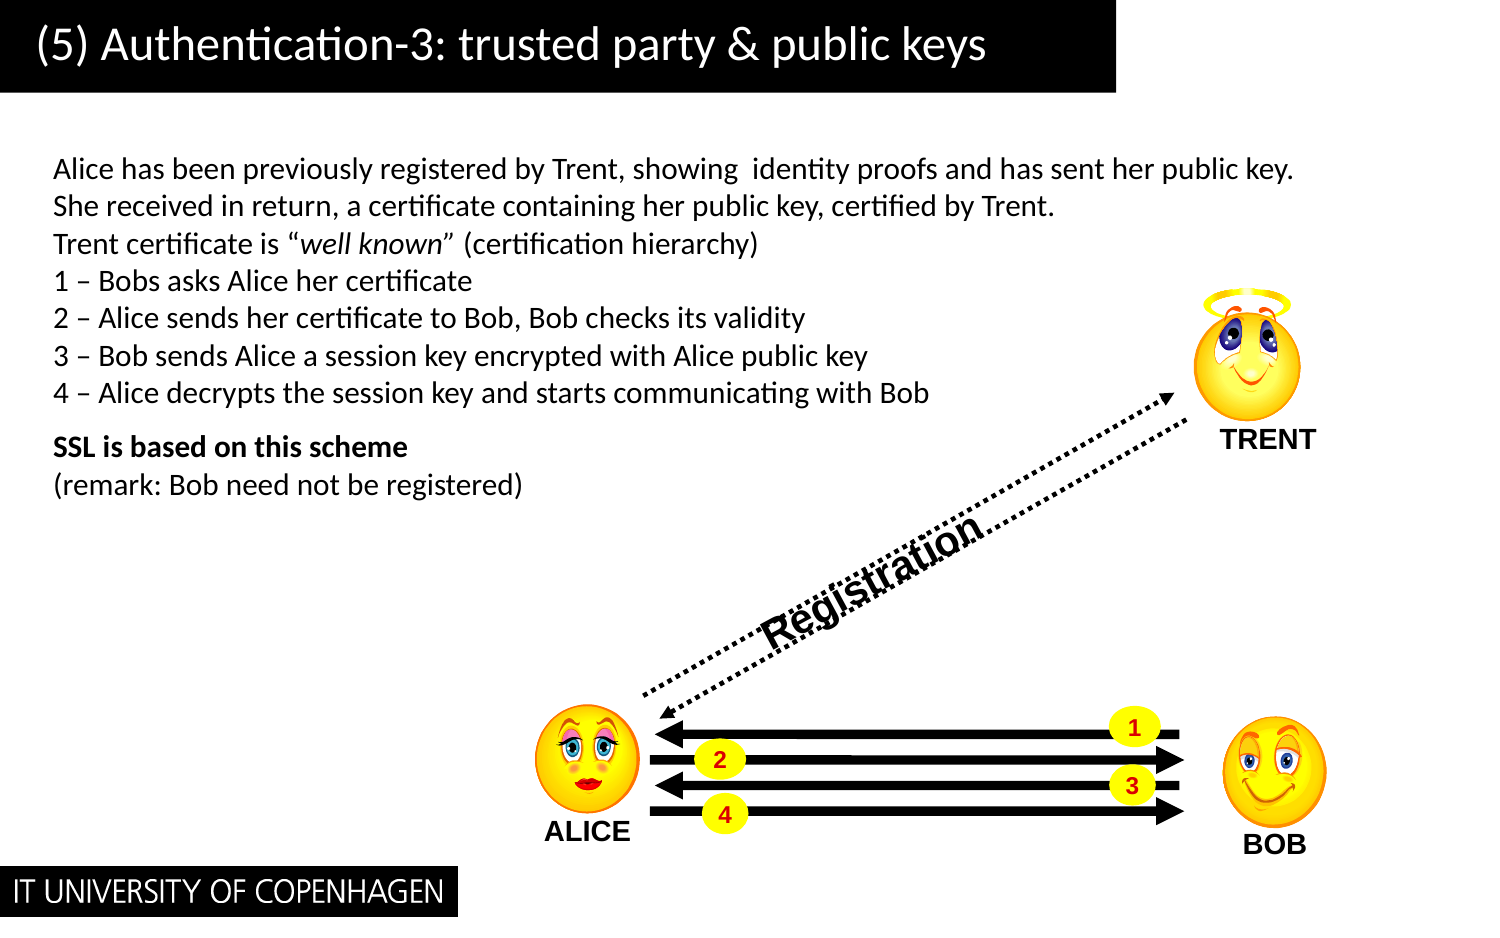

# (5) Authentication-3: trusted party & public keys
Alice has been previously registered by Trent, showing  identity proofs and has sent her public key.
She received in return, a certificate containing her public key, certified by Trent.
Trent certificate is “well known” (certification hierarchy)
1 – Bobs asks Alice her certificate
2 – Alice sends her certificate to Bob, Bob checks its validity
3 – Bob sends Alice a session key encrypted with Alice public key
4 – Alice decrypts the session key and starts communicating with Bob

SSL is based on this scheme
(remark: Bob need not be registered)

TRENT

Registration

ALICE
1

BOB

2

3

4